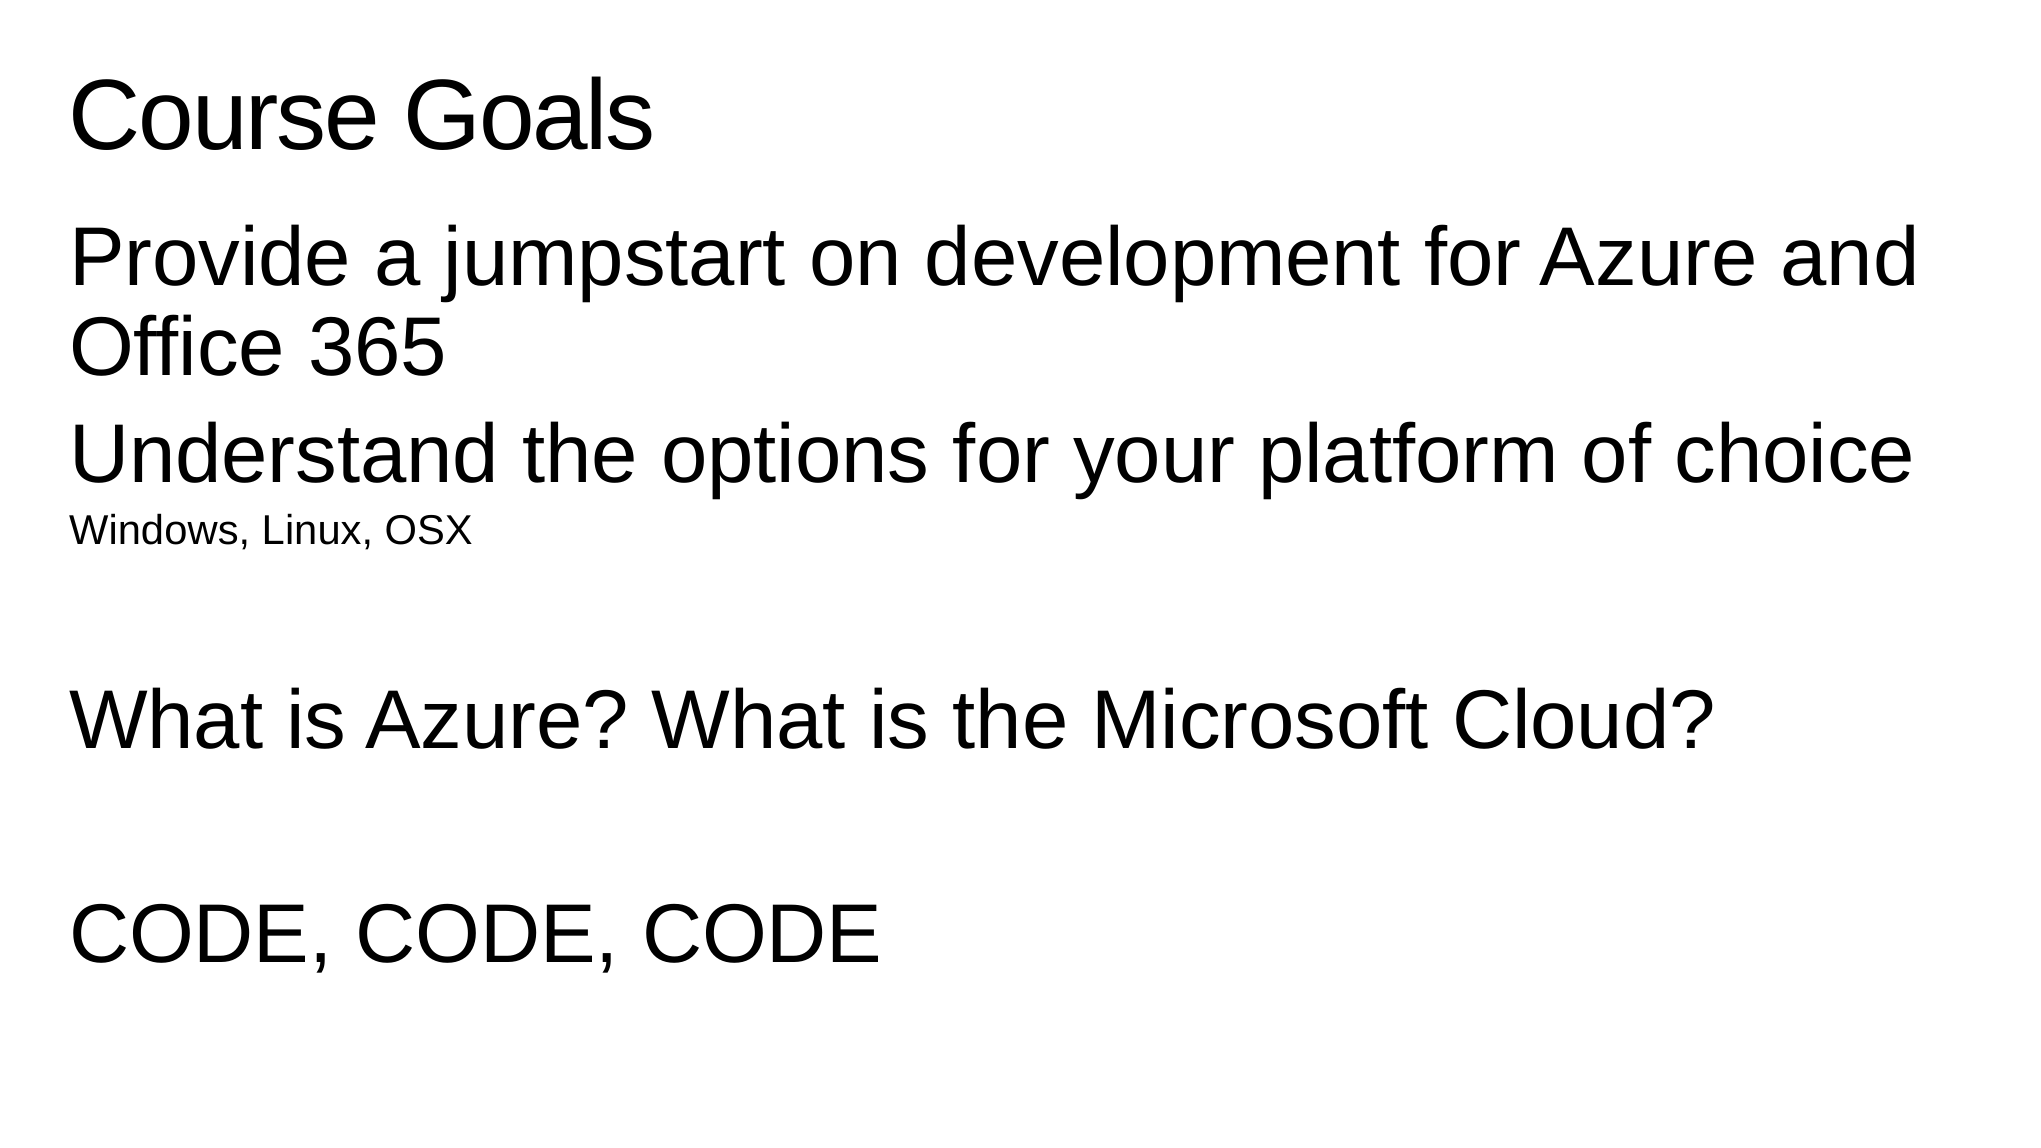

# Course Goals
Provide a jumpstart on development for Azure and Office 365
Understand the options for your platform of choice
Windows, Linux, OSX

What is Azure? What is the Microsoft Cloud?

CODE, CODE, CODE